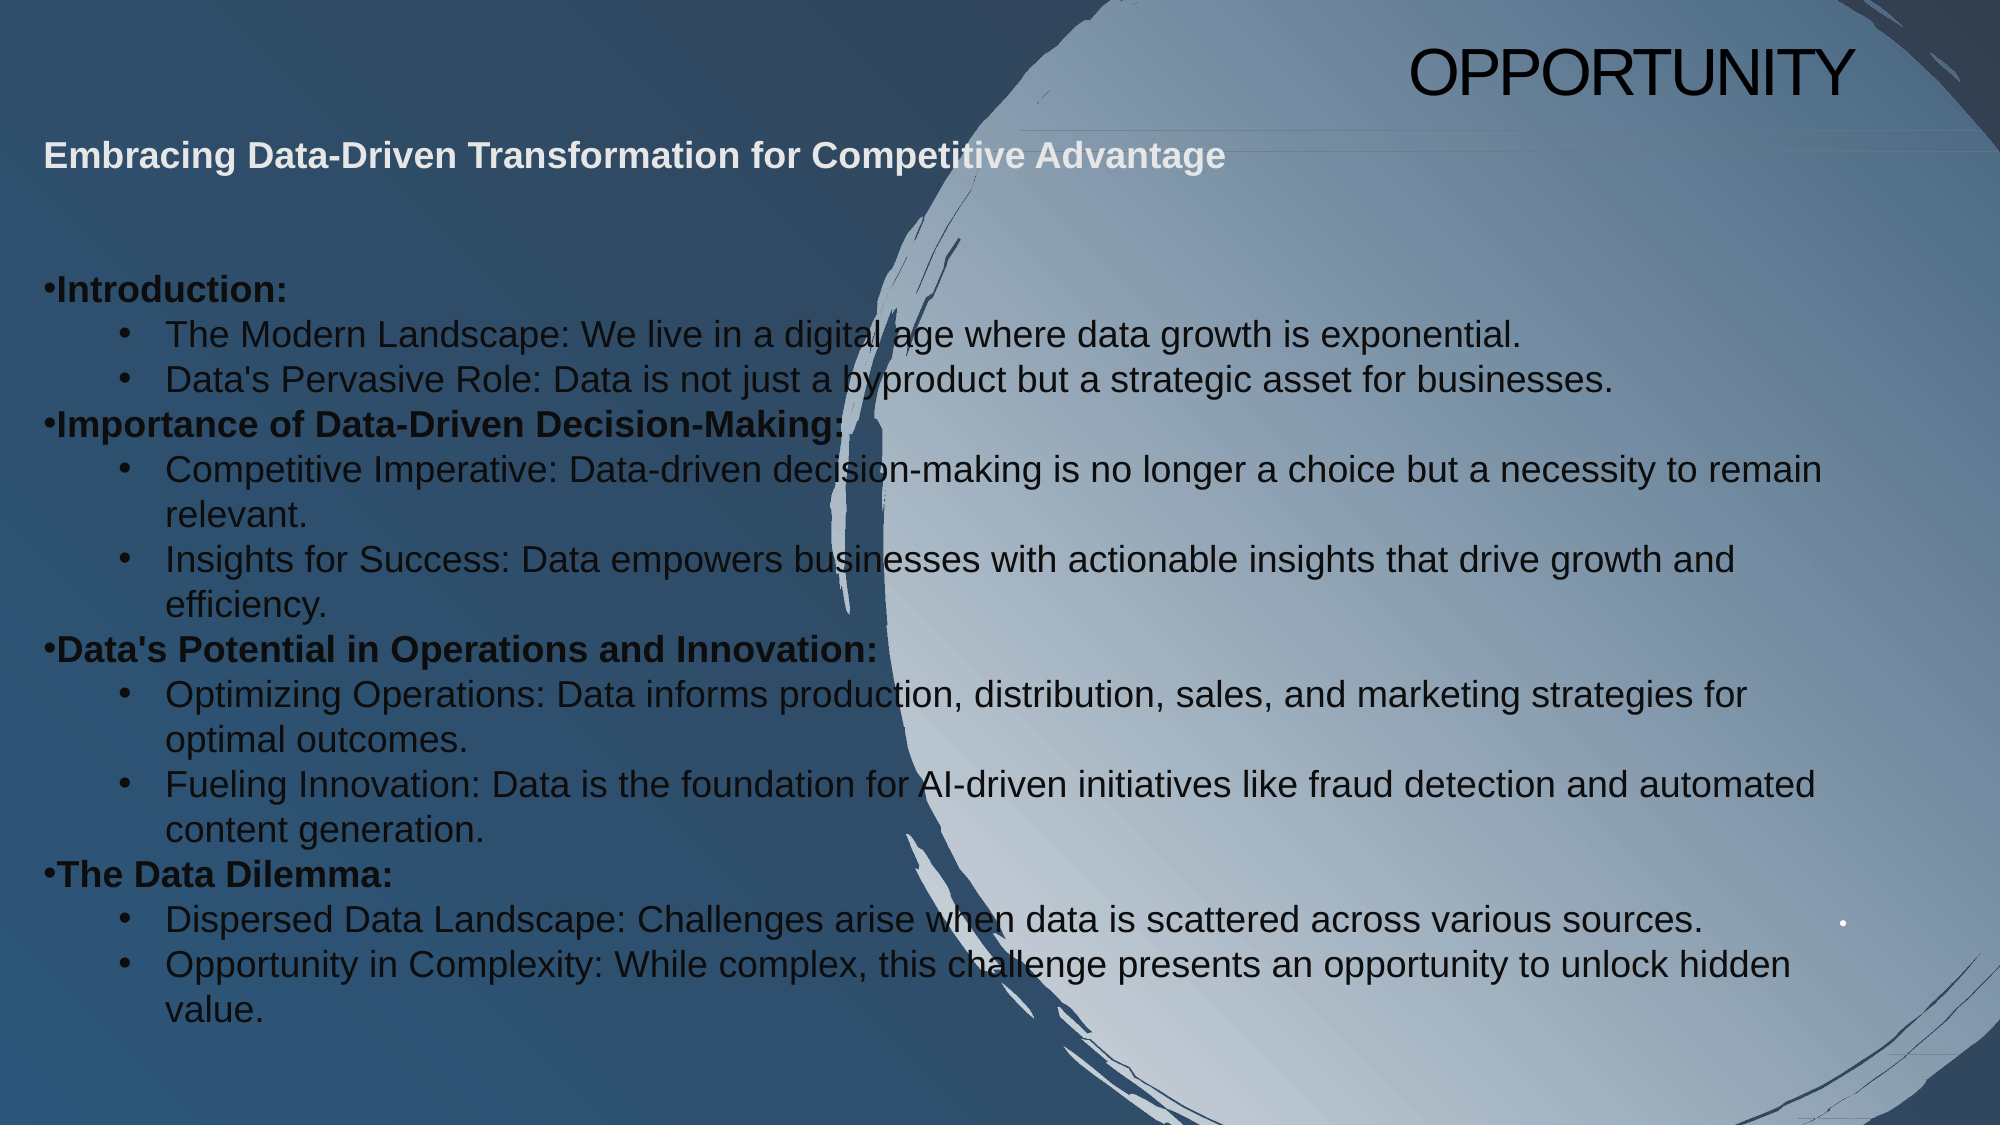

Navigating the Data Revolution: The Challenge and Opportunity
Embracing Data-Driven Transformation for Competitive Advantage
Introduction:
The Modern Landscape: We live in a digital age where data growth is exponential.
Data's Pervasive Role: Data is not just a byproduct but a strategic asset for businesses.
Importance of Data-Driven Decision-Making:
Competitive Imperative: Data-driven decision-making is no longer a choice but a necessity to remain relevant.
Insights for Success: Data empowers businesses with actionable insights that drive growth and efficiency.
Data's Potential in Operations and Innovation:
Optimizing Operations: Data informs production, distribution, sales, and marketing strategies for optimal outcomes.
Fueling Innovation: Data is the foundation for AI-driven initiatives like fraud detection and automated content generation.
The Data Dilemma:
Dispersed Data Landscape: Challenges arise when data is scattered across various sources.
Opportunity in Complexity: While complex, this challenge presents an opportunity to unlock hidden value.
.